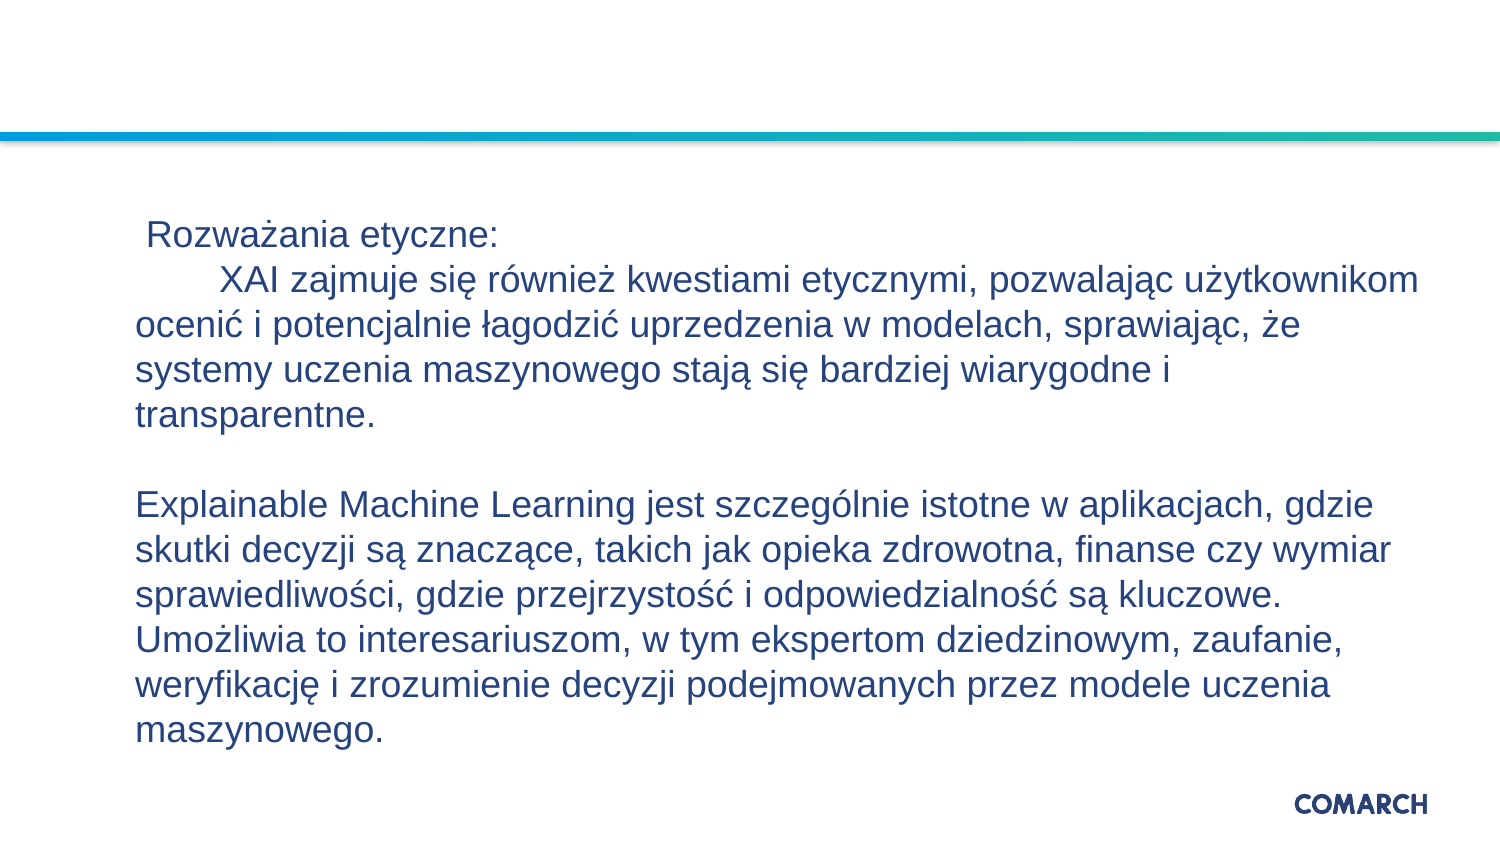

Rozważania etyczne:
        XAI zajmuje się również kwestiami etycznymi, pozwalając użytkownikom ocenić i potencjalnie łagodzić uprzedzenia w modelach, sprawiając, że systemy uczenia maszynowego stają się bardziej wiarygodne i transparentne.

Explainable Machine Learning jest szczególnie istotne w aplikacjach, gdzie skutki decyzji są znaczące, takich jak opieka zdrowotna, finanse czy wymiar sprawiedliwości, gdzie przejrzystość i odpowiedzialność są kluczowe. Umożliwia to interesariuszom, w tym ekspertom dziedzinowym, zaufanie, weryfikację i zrozumienie decyzji podejmowanych przez modele uczenia maszynowego.